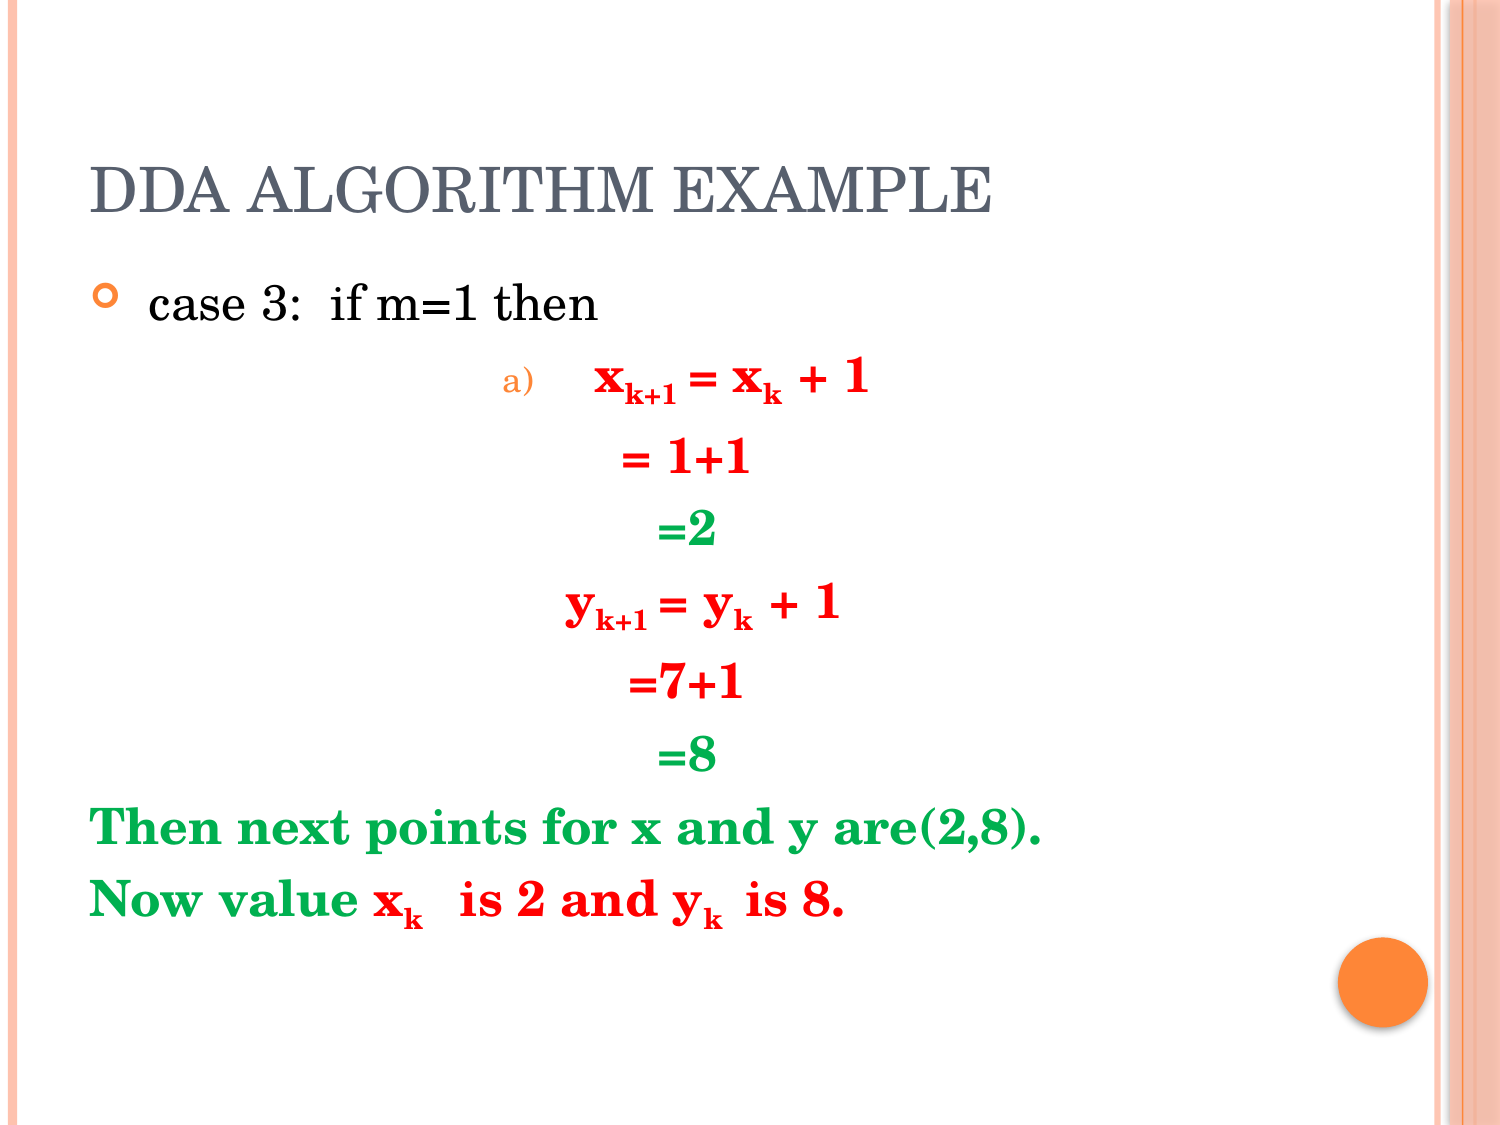

# Dda algorithm example
 case 3:  if m=1 then
 xk+1 = xk + 1
= 1+1
=2
  yk+1 = yk + 1
=7+1
=8
Then next points for x and y are(2,8).
Now value xk   is 2 and yk  is 8.